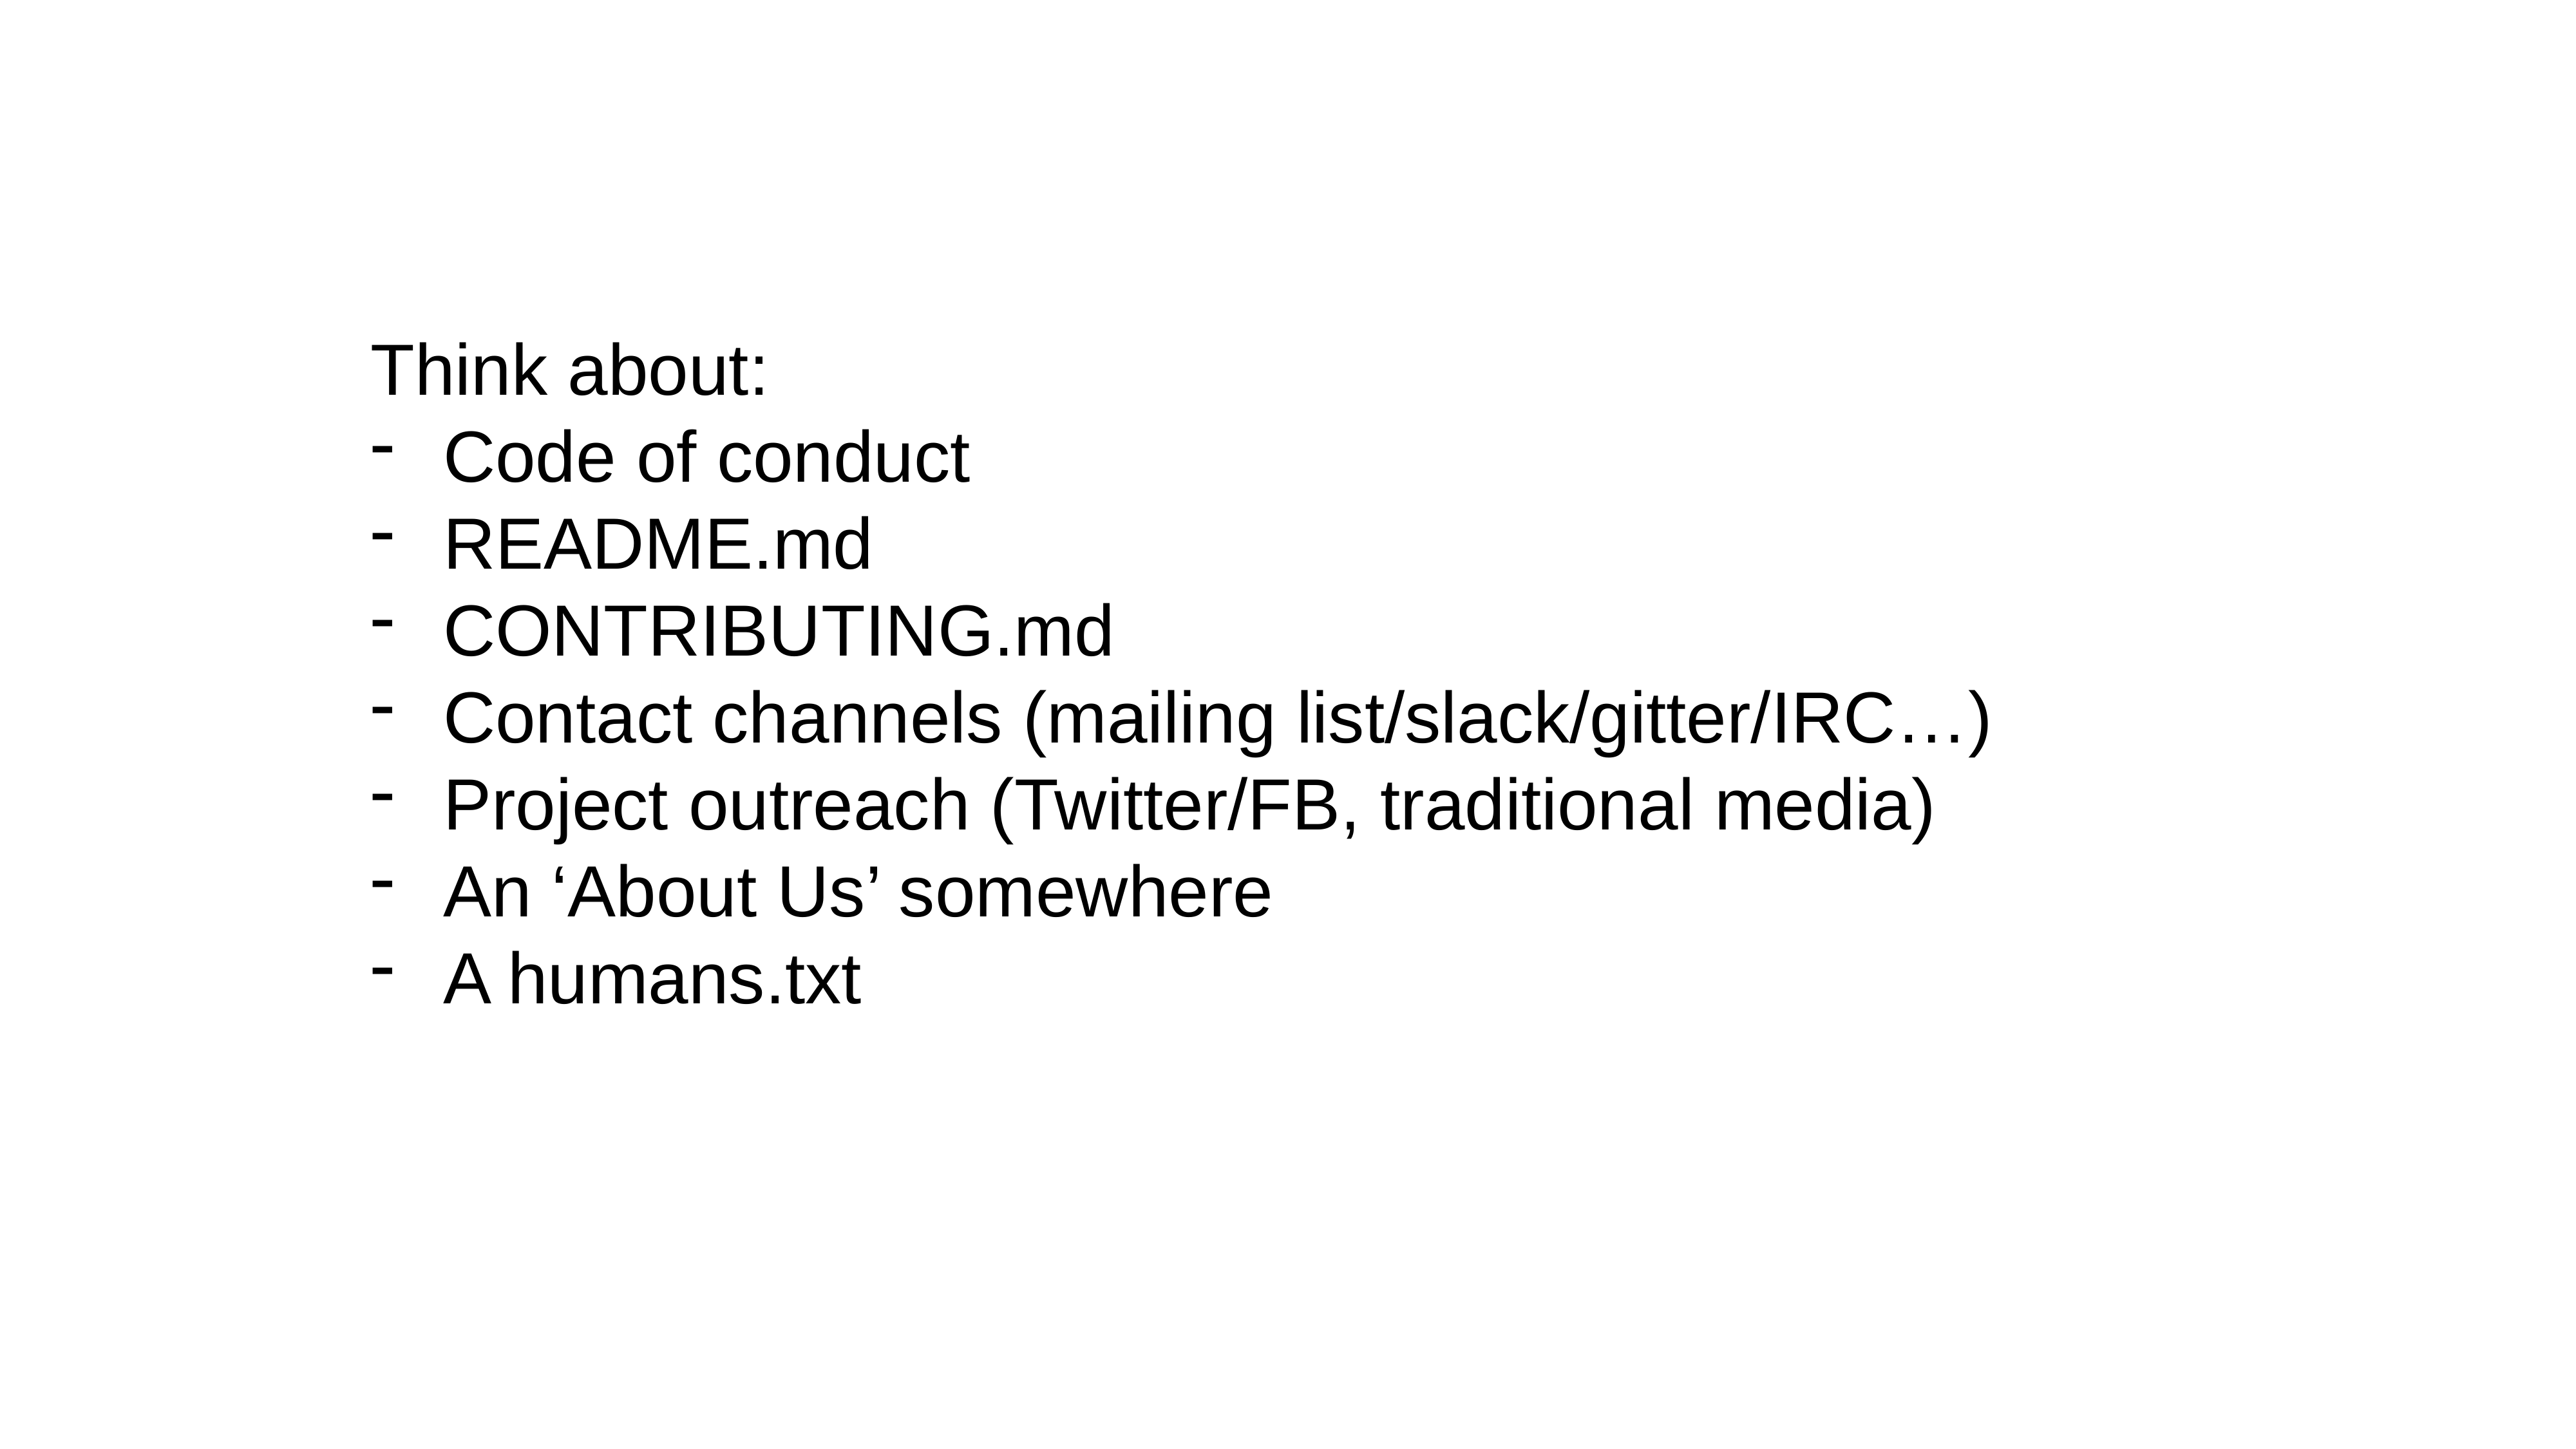

Think about:
Code of conduct
README.md
CONTRIBUTING.md
Contact channels (mailing list/slack/gitter/IRC…)
Project outreach (Twitter/FB, traditional media)
An ‘About Us’ somewhere
A humans.txt